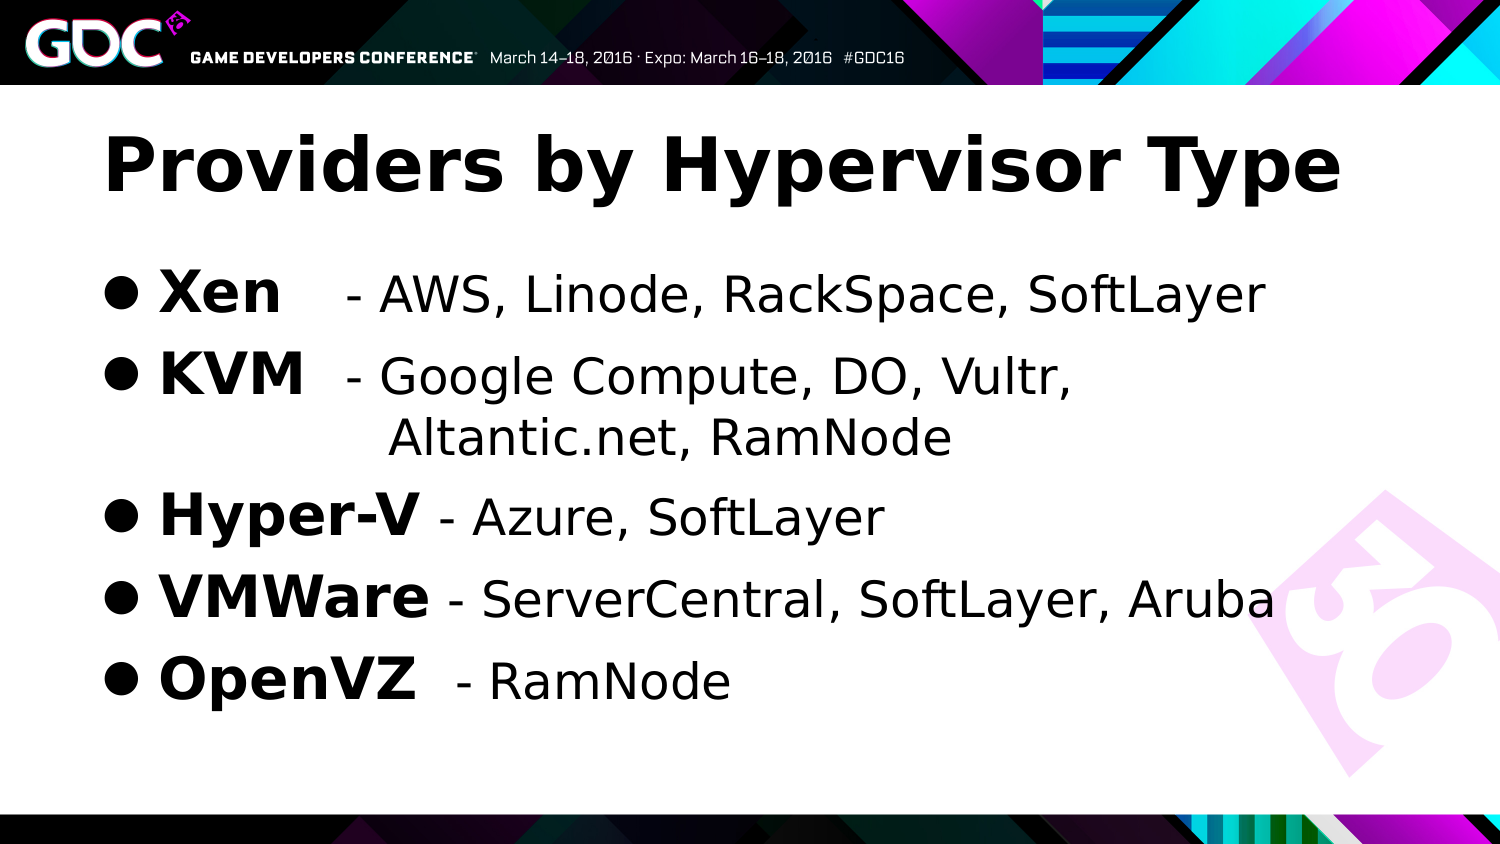

# Providers by Hypervisor Type
Xen	  - AWS, Linode, RackSpace, SoftLayer
KVM	  - Google Compute, DO, Vultr, 			     Altantic.net, RamNode
Hyper-V - Azure, SoftLayer
VMWare - ServerCentral, SoftLayer, Aruba
OpenVZ  - RamNode